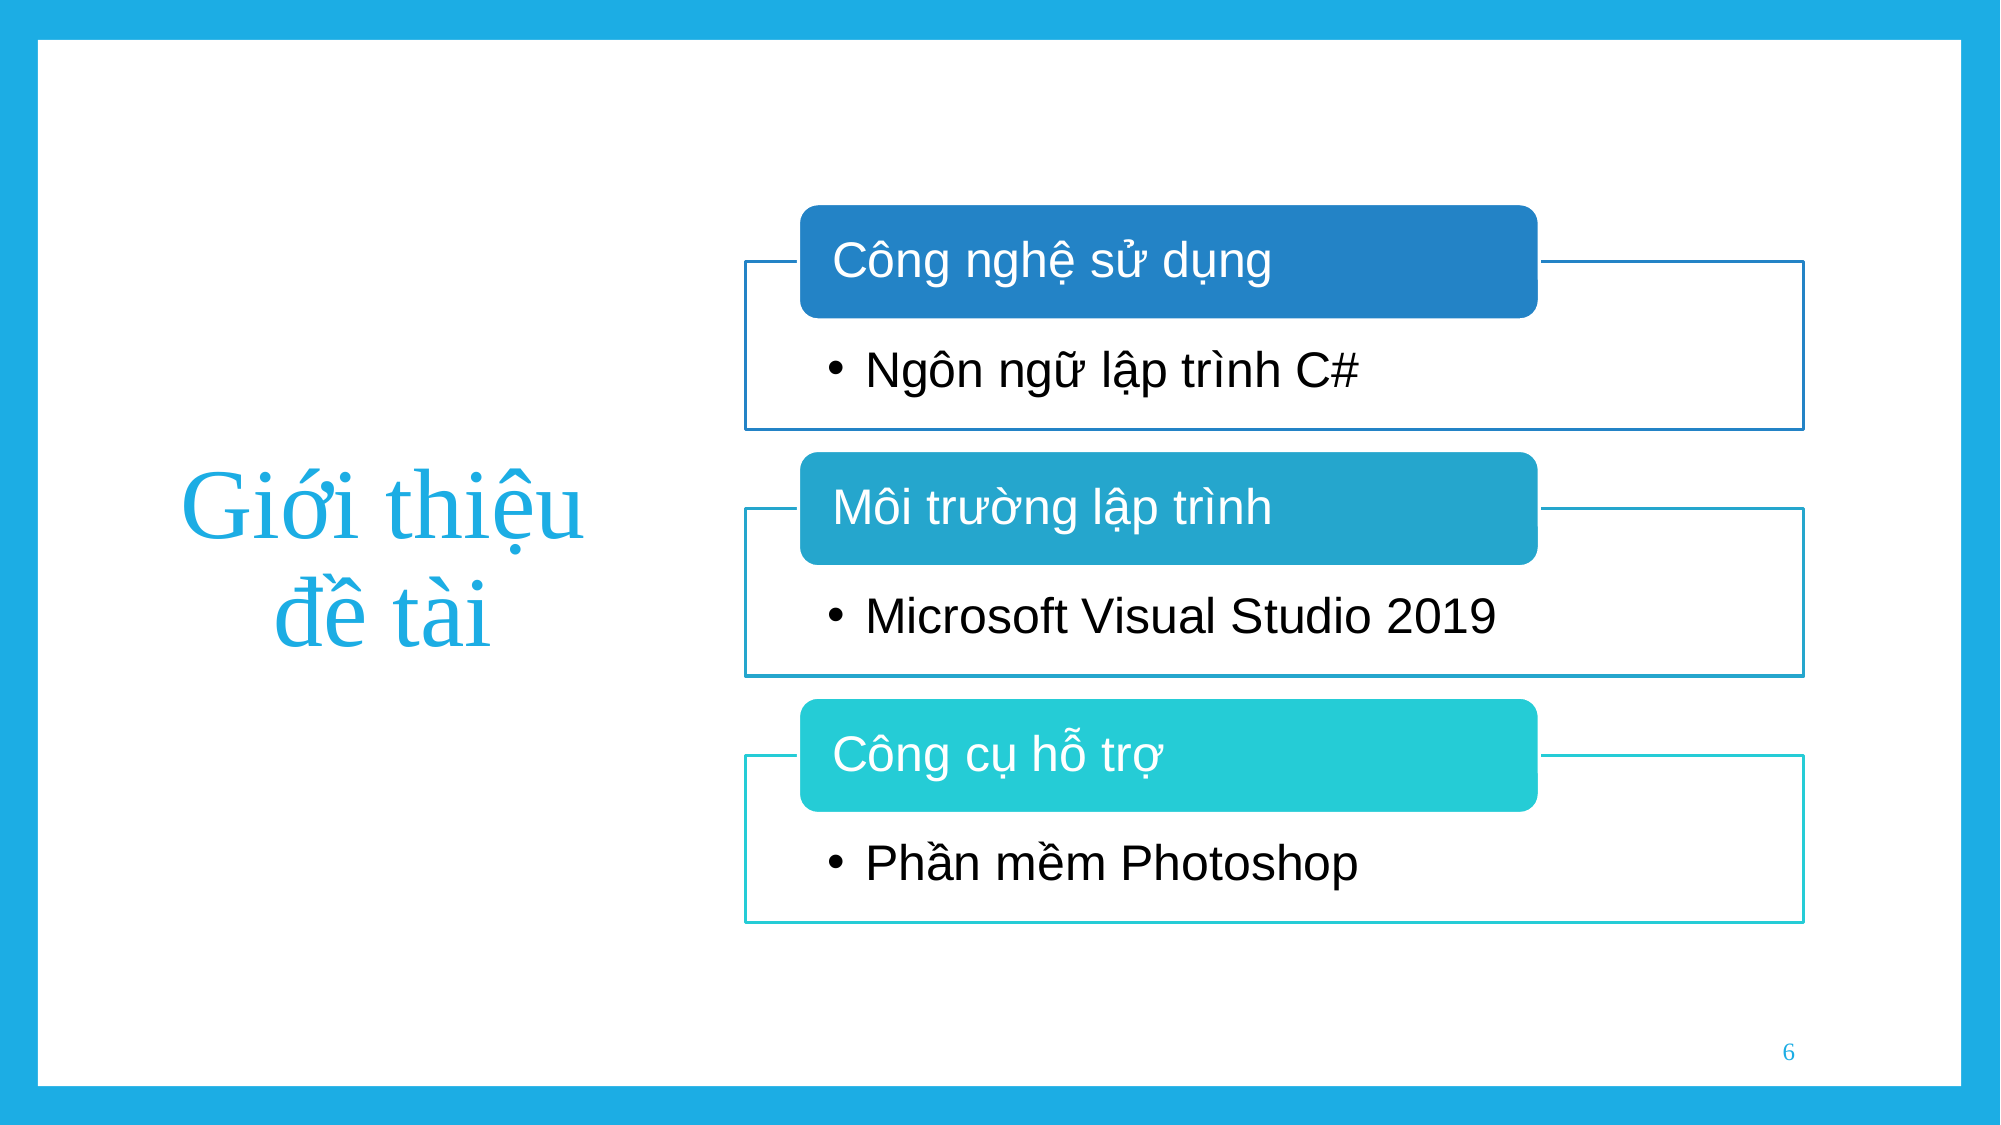

# Giới thiệu đề tài

Công nghệ sử dụng

Ngôn ngữ lập trình C#

Môi trường lập trình

Microsoft Visual Studio 2019

Công cụ hỗ trợ

Phần mềm Photoshop
6